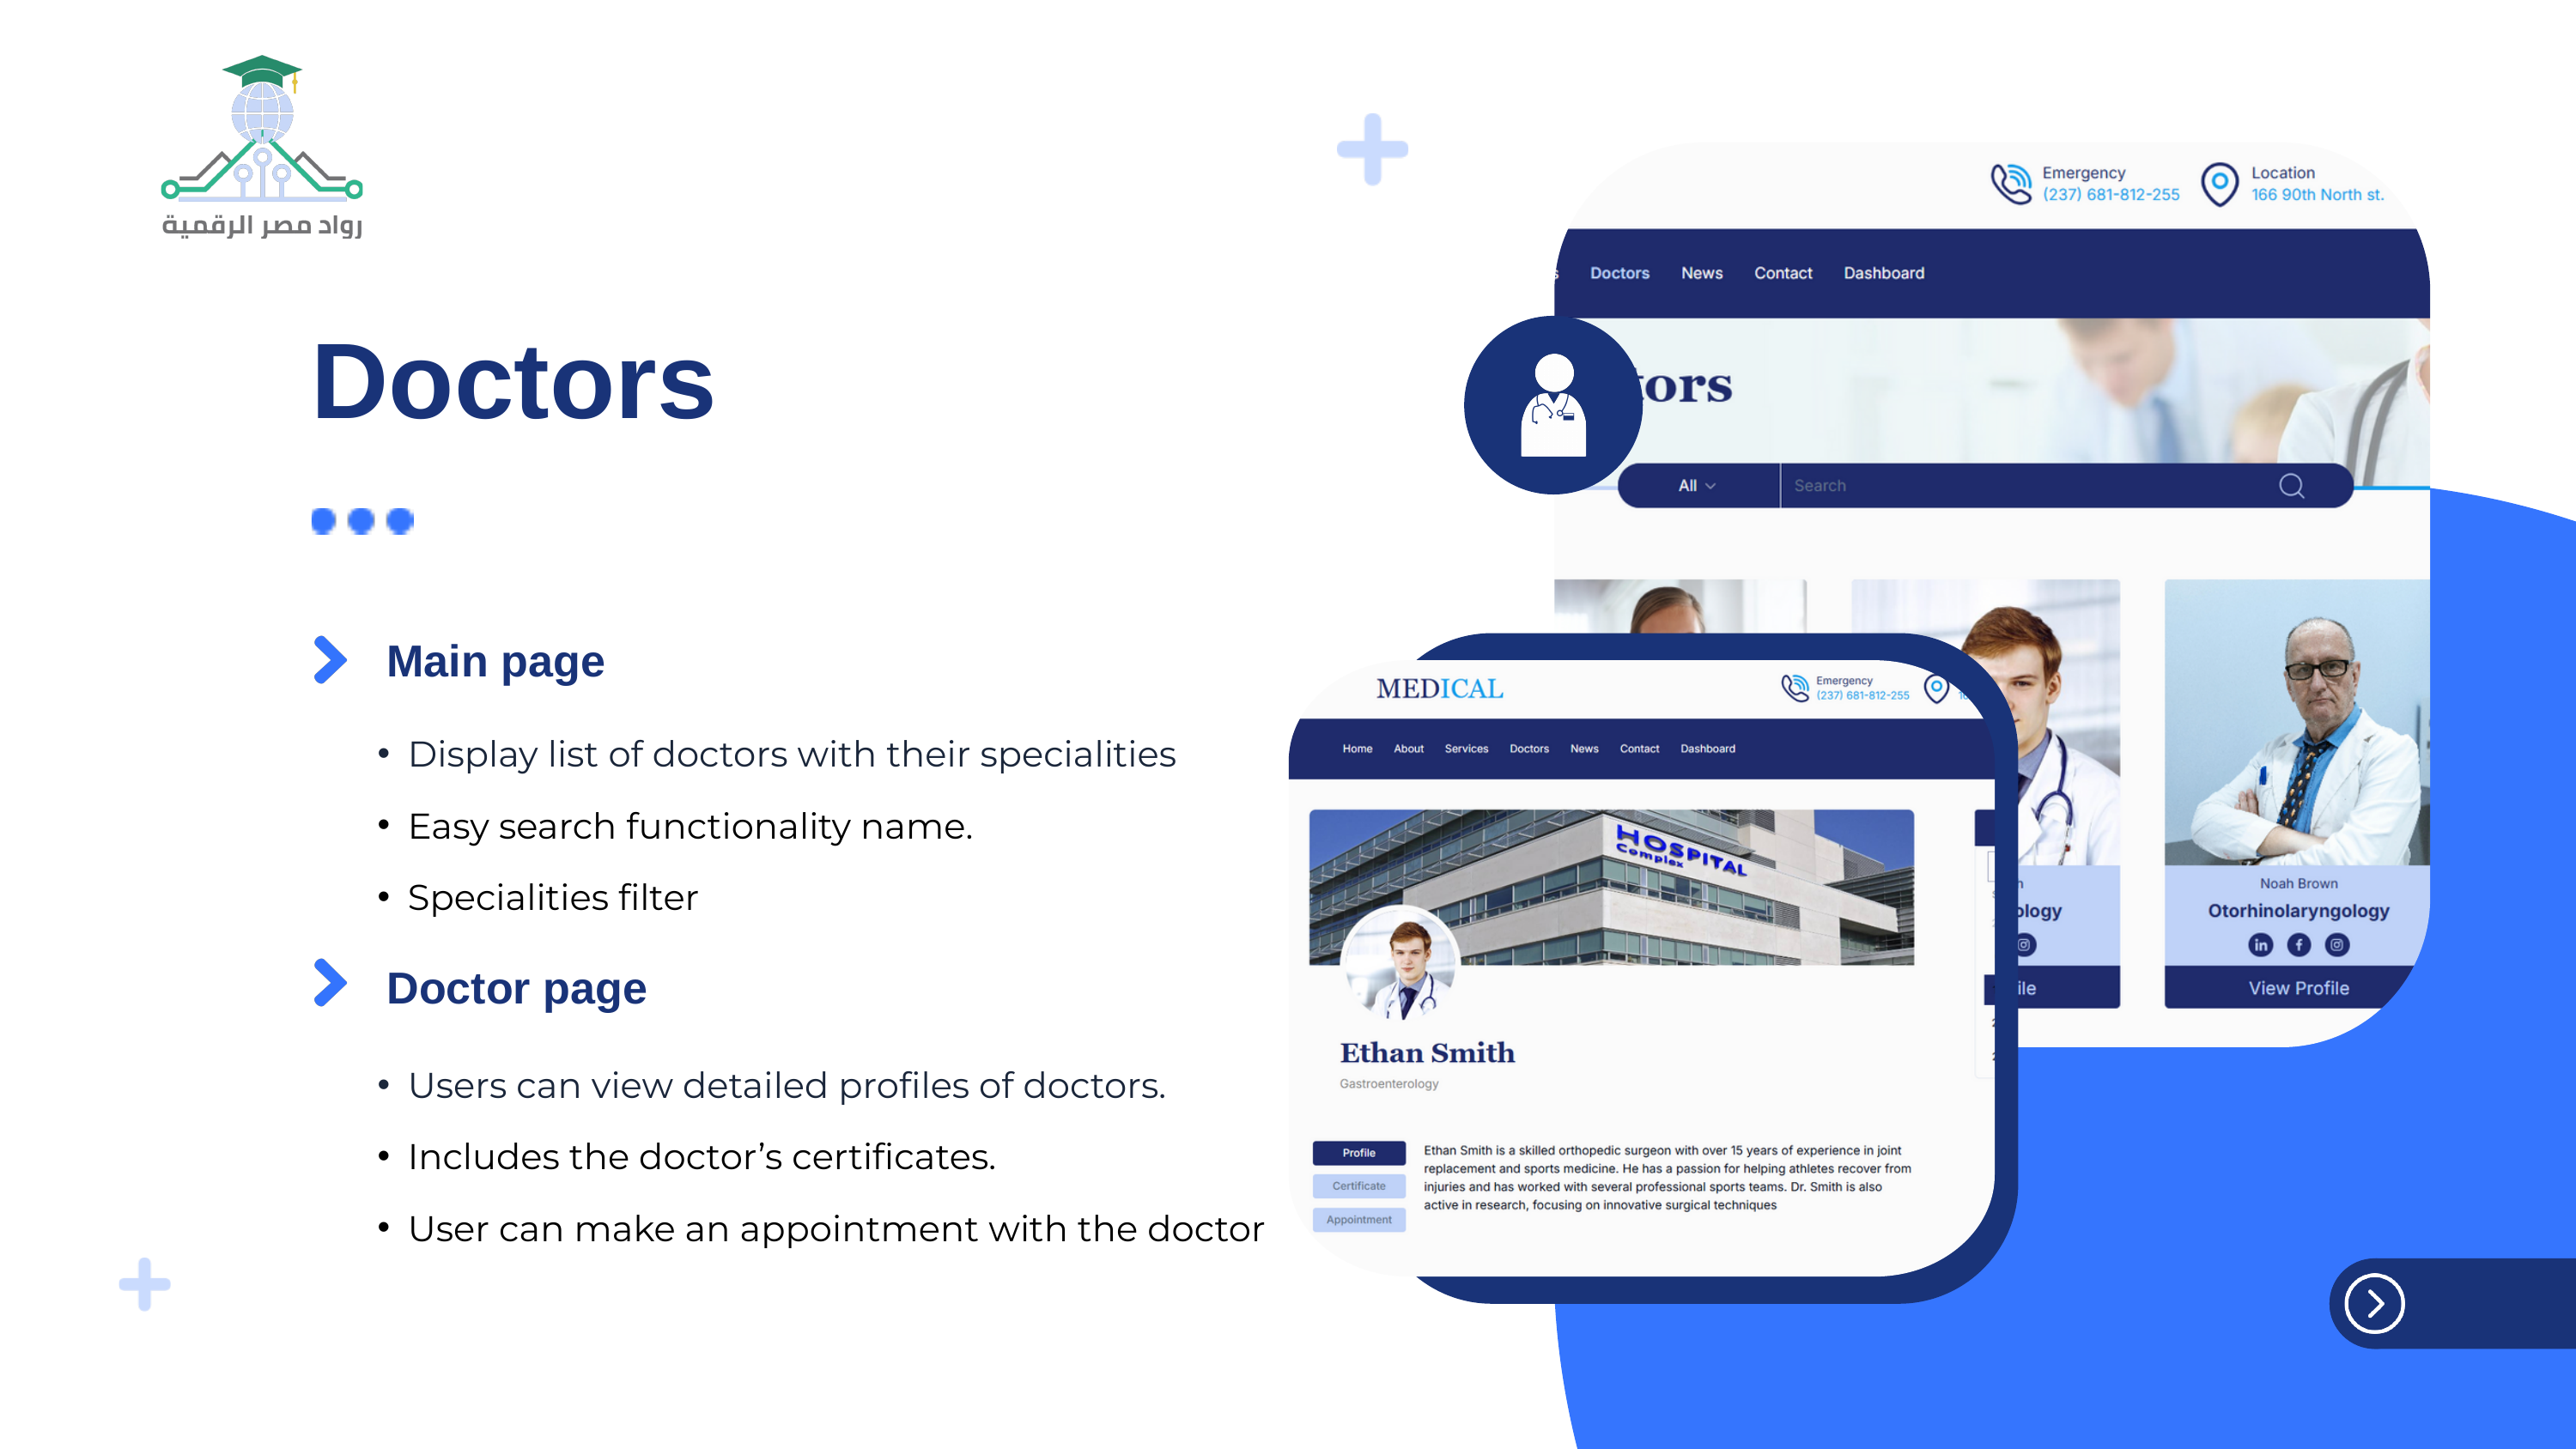

Doctors

Main page

Display list of doctors with their specialities
Easy search functionality name.
Specialities filter
Doctor page

Users can view detailed profiles of doctors.
Includes the doctor’s certificates.
User can make an appointment with the doctor